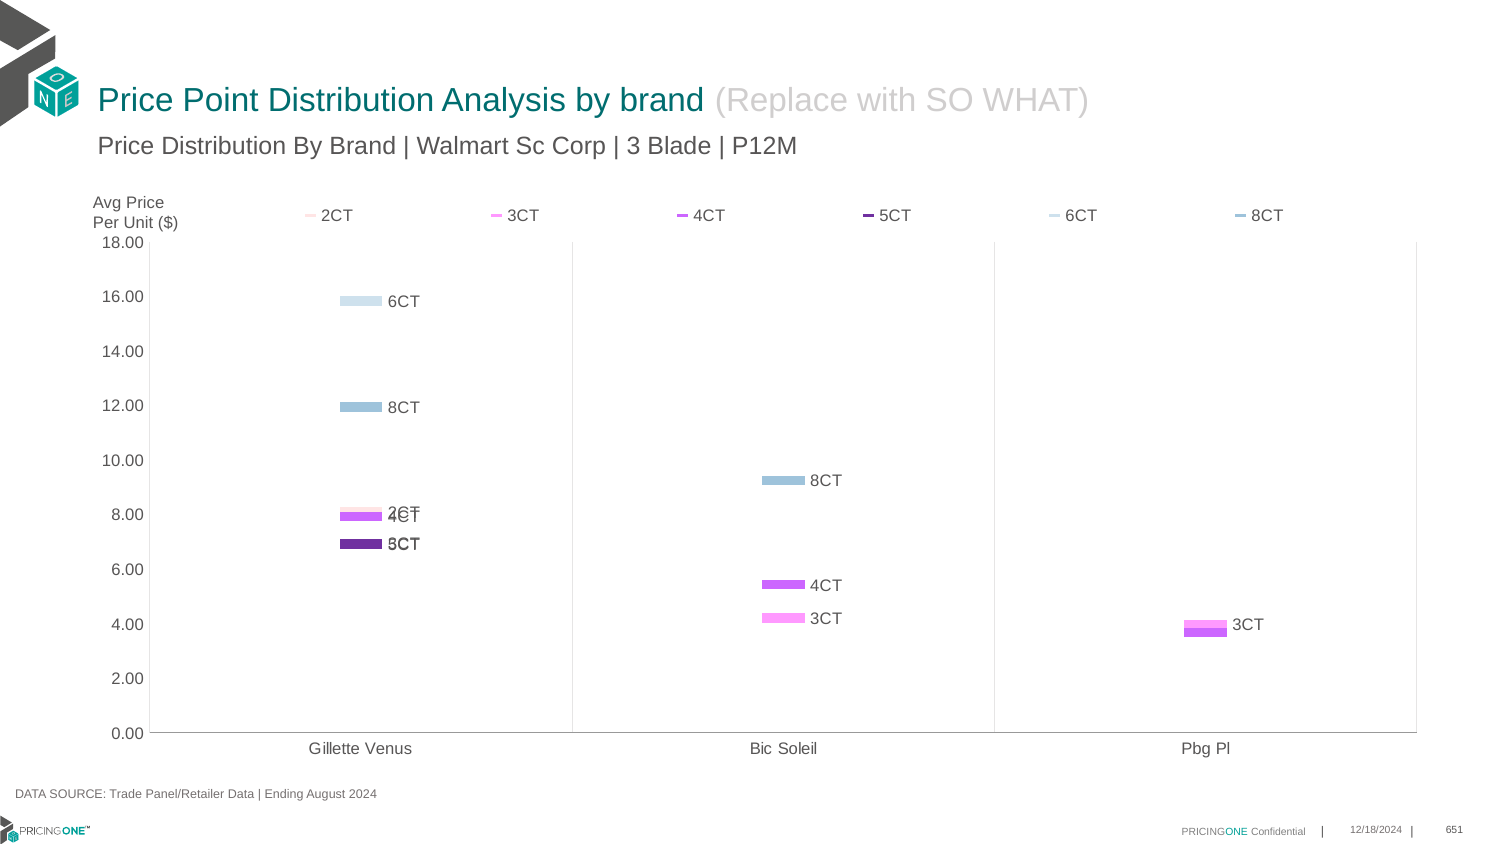

# Price Point Distribution Analysis by brand (Replace with SO WHAT)
Price Distribution By Brand | Walmart Sc Corp | 3 Blade | P12M

### Chart

| Category | 2CT | 3CT | 4CT | 5CT | 6CT | 8CT |
|---|---|---|---|---|---|---|
| Gillette Venus | 8.088648913723324 | 6.94635411541752 | 7.931605627917461 | 6.9255465358234645 | 15.829035786841693 | 11.952336288176948 |
| Bic Soleil | None | 4.20727658247106 | 5.429689685378327 | None | None | 9.256231980071185 |
| Pbg Pl | None | 3.980076799499341 | 3.669841120844018 | None | None | None |
Avg Price
Per Unit ($)
DATA SOURCE: Trade Panel/Retailer Data | Ending August 2024
12/18/2024
651